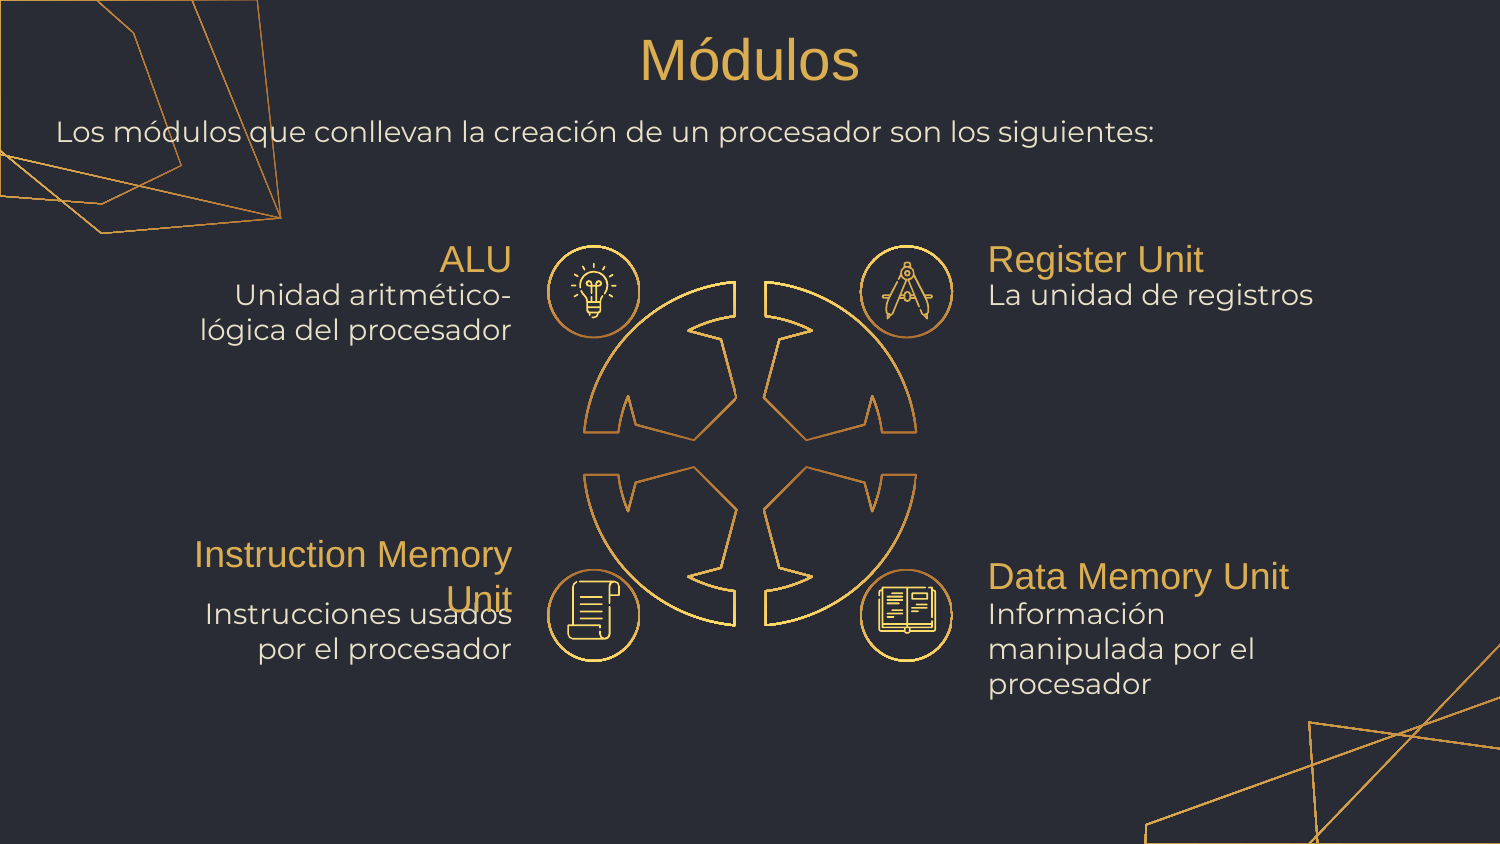

# Módulos
Los módulos que conllevan la creación de un procesador son los siguientes:
ALU
Register Unit

Unidad aritmético-lógica del procesador
La unidad de registros

Instruction Memory Unit
Data Memory Unit
Instrucciones usados por el procesador
Información manipulada por el procesador